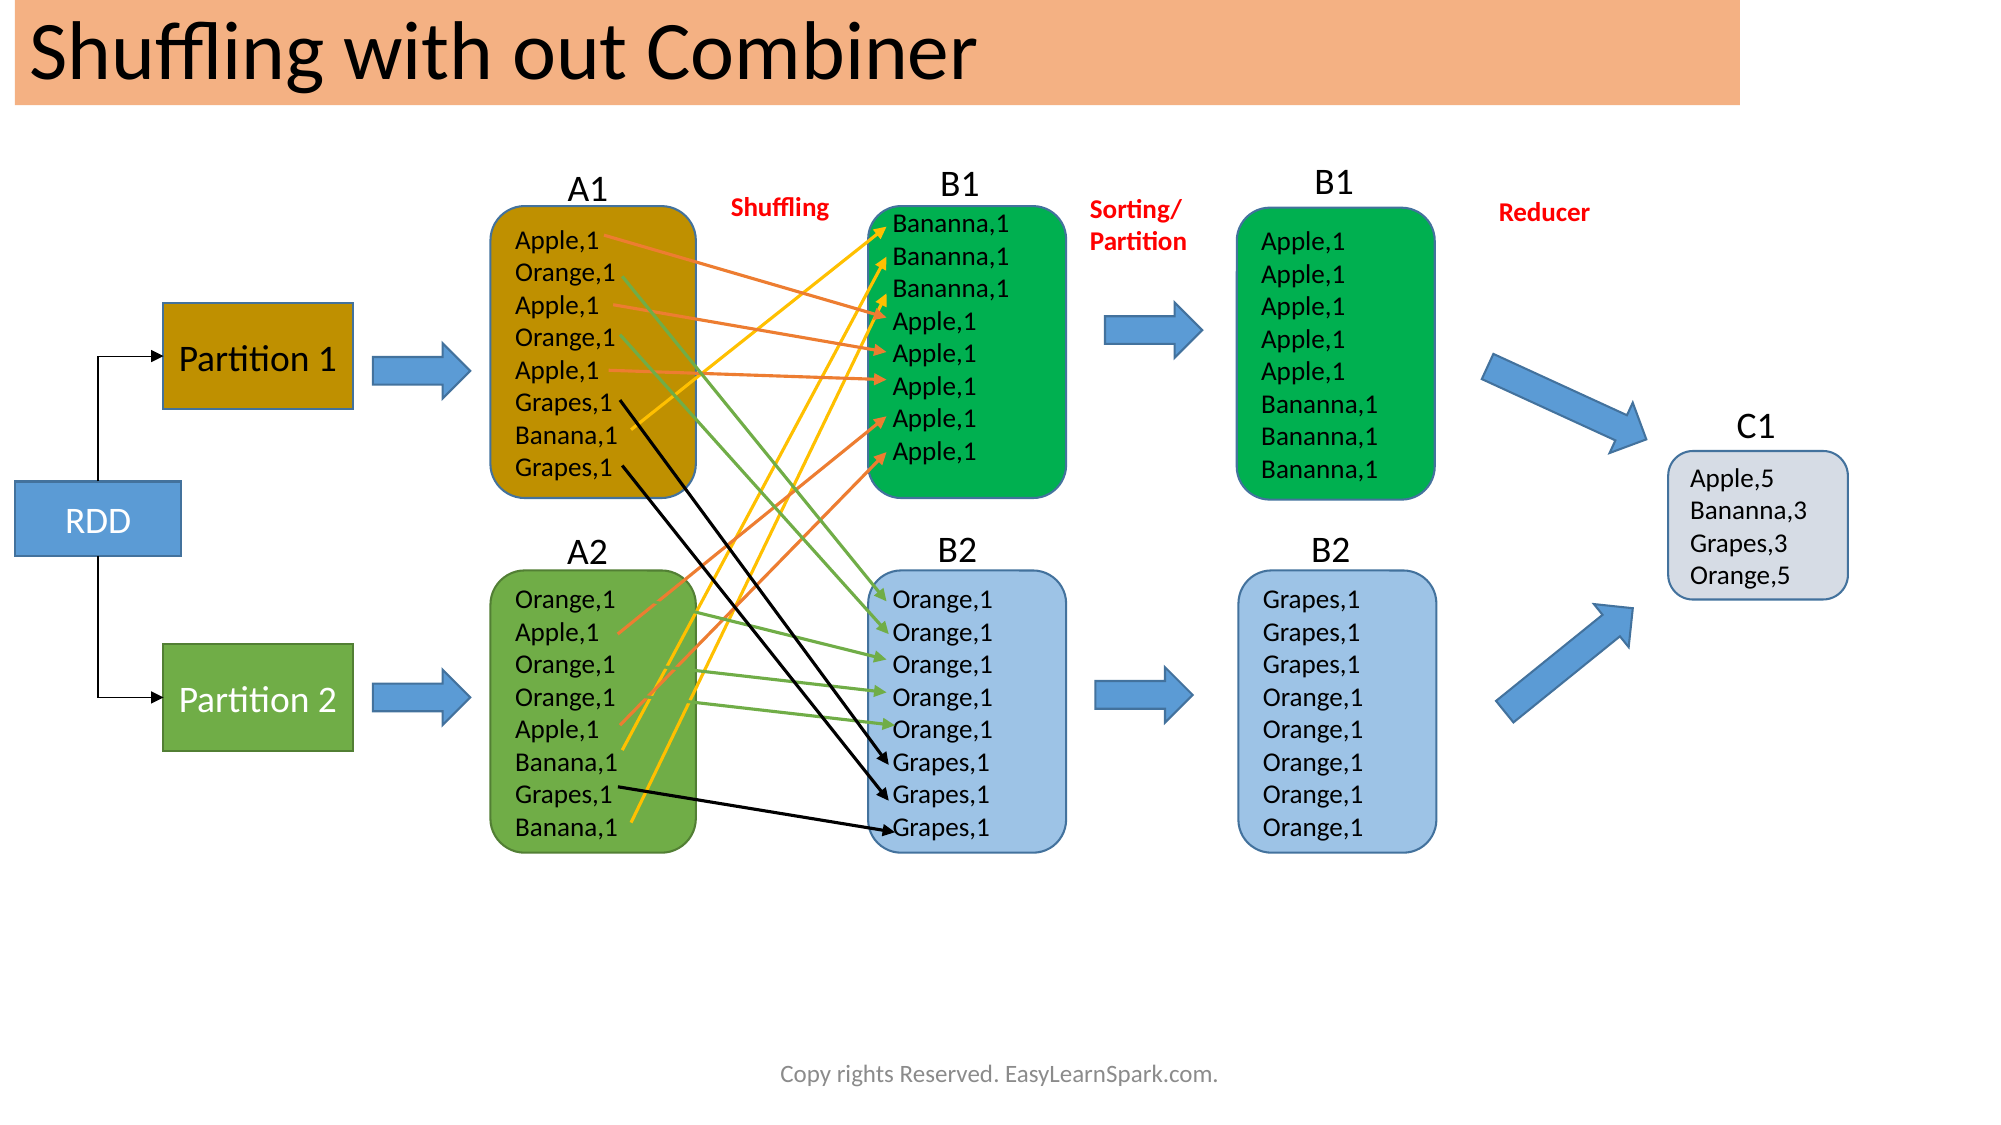

# Shuffling with out Combiner
B1
B1
A1
Shuffling
Sorting/Partition
Reducer
Bananna,1
Bananna,1
Bananna,1
Apple,1
Apple,1
Apple,1
Apple,1
Apple,1

Apple,1
Orange,1
Apple,1
Orange,1
Apple,1
Grapes,1
Banana,1
Grapes,1

Apple,1
Apple,1
Apple,1
Apple,1
Apple,1
Bananna,1
Bananna,1
Bananna,1

Partition 1

C1

Apple,5
Bananna,3
Grapes,3
Orange,5

RDD
B2
B2
A2
Orange,1
Apple,1
Orange,1
Orange,1
Apple,1
Banana,1
Grapes,1
Banana,1
Orange,1
Orange,1
Orange,1
Orange,1
Orange,1
Grapes,1
Grapes,1
Grapes,1

Grapes,1
Grapes,1
Grapes,1
Orange,1
Orange,1
Orange,1
Orange,1
Orange,1

Partition 2

Copy rights Reserved. EasyLearnSpark.com.